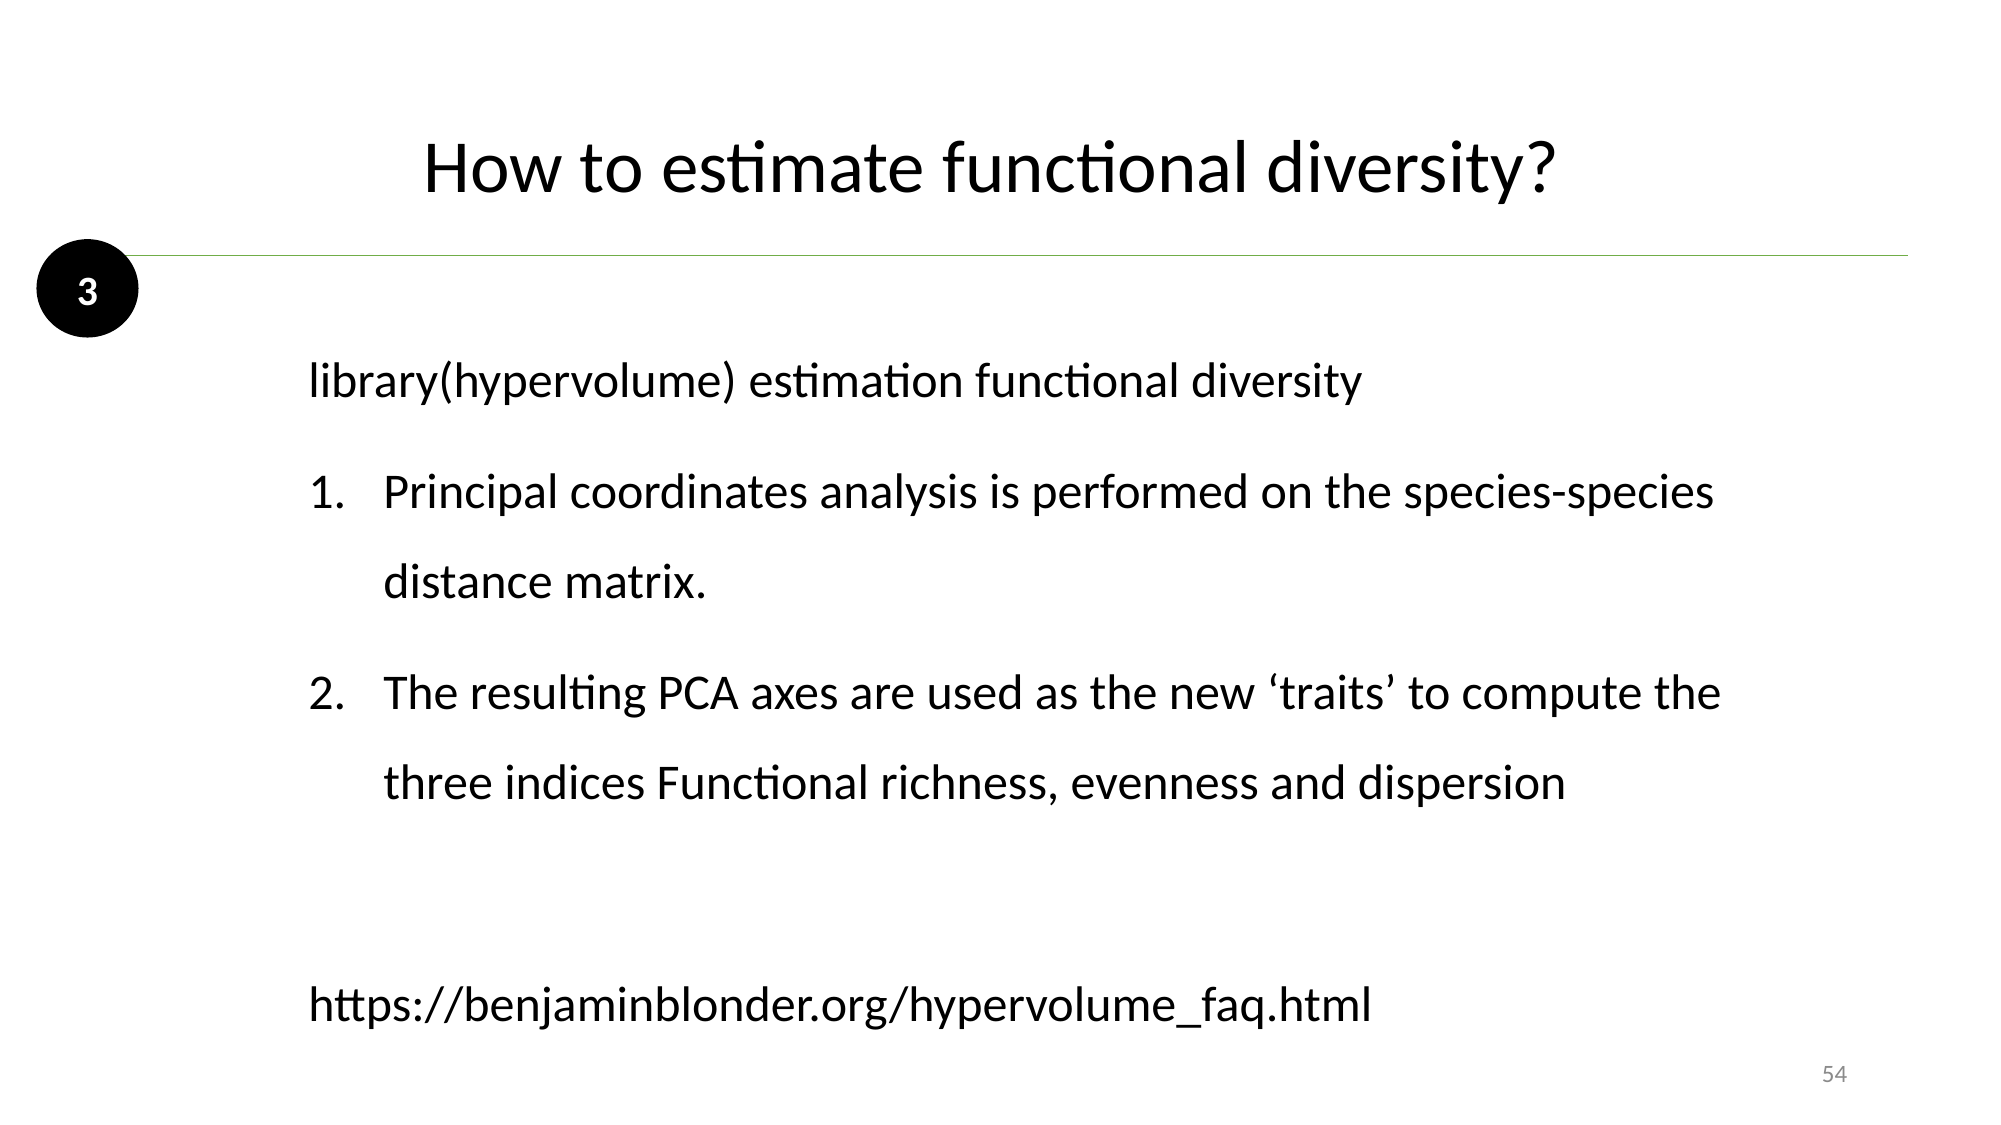

# How to estimate functional diversity?
3
library(hypervolume) estimation functional diversity
Principal coordinates analysis is performed on the species-species distance matrix.
The resulting PCA axes are used as the new ‘traits’ to compute the three indices Functional richness, evenness and dispersion

https://benjaminblonder.org/hypervolume_faq.html

54